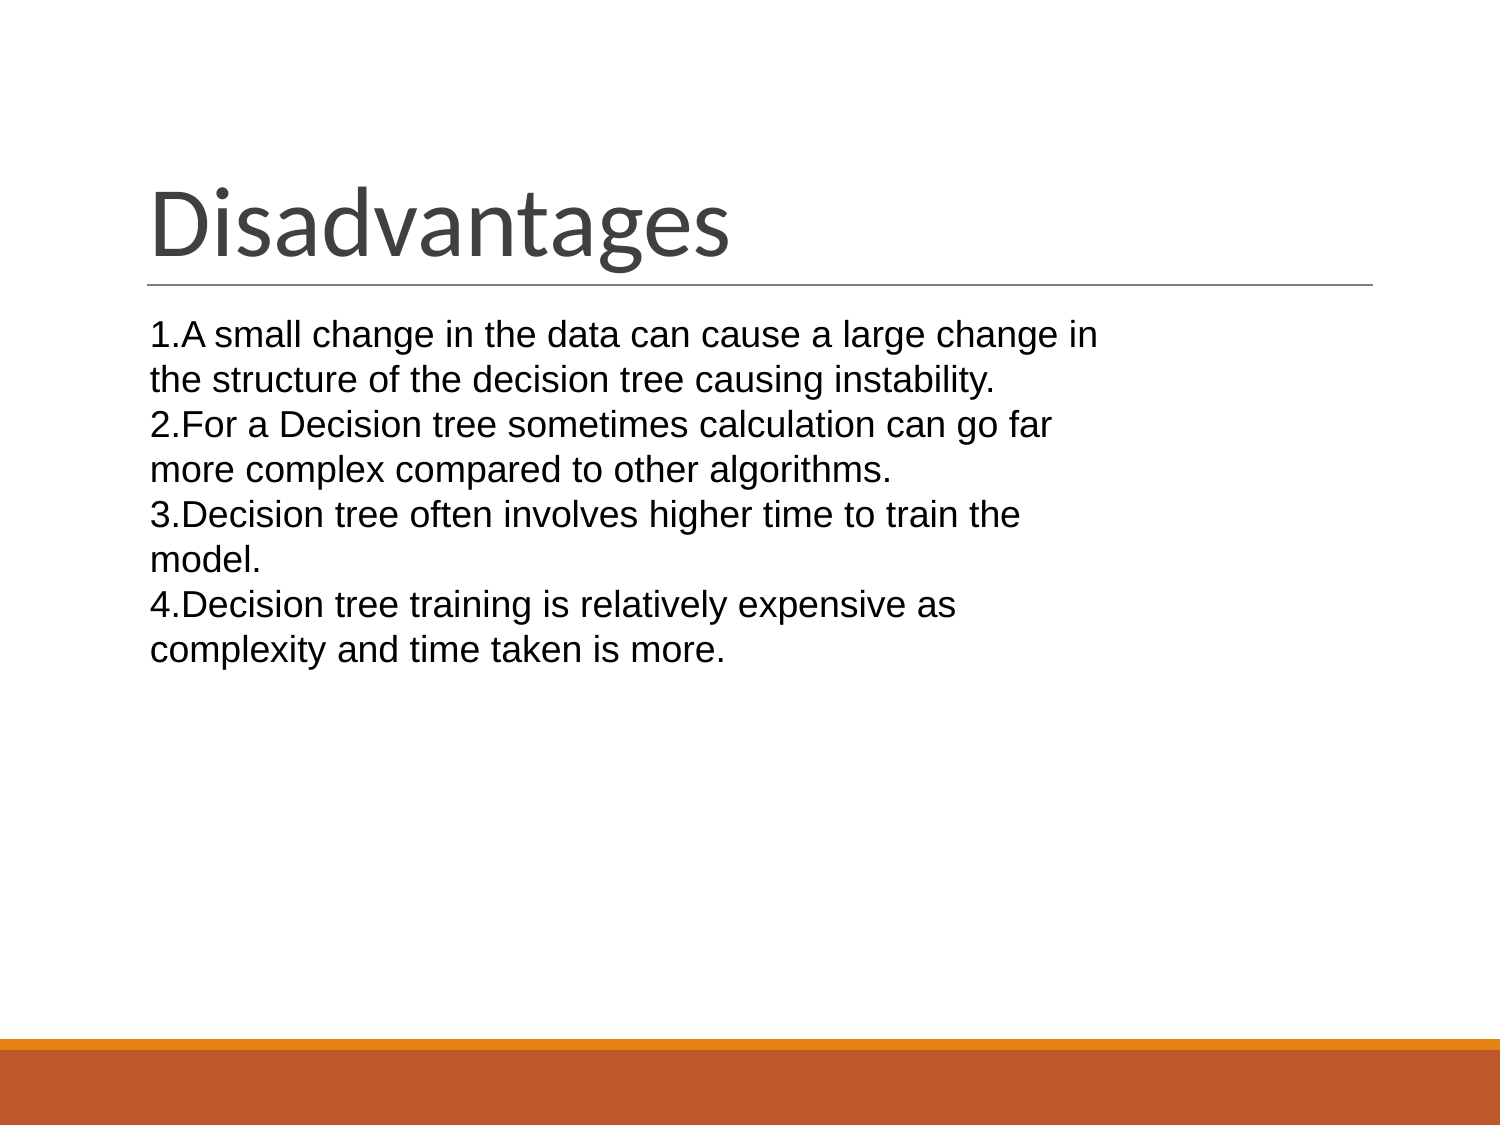

# Disadvantages
A small change in the data can cause a large change in the structure of the decision tree causing instability.
For a Decision tree sometimes calculation can go far more complex compared to other algorithms.
Decision tree often involves higher time to train the model.
Decision tree training is relatively expensive as complexity and time taken is more.